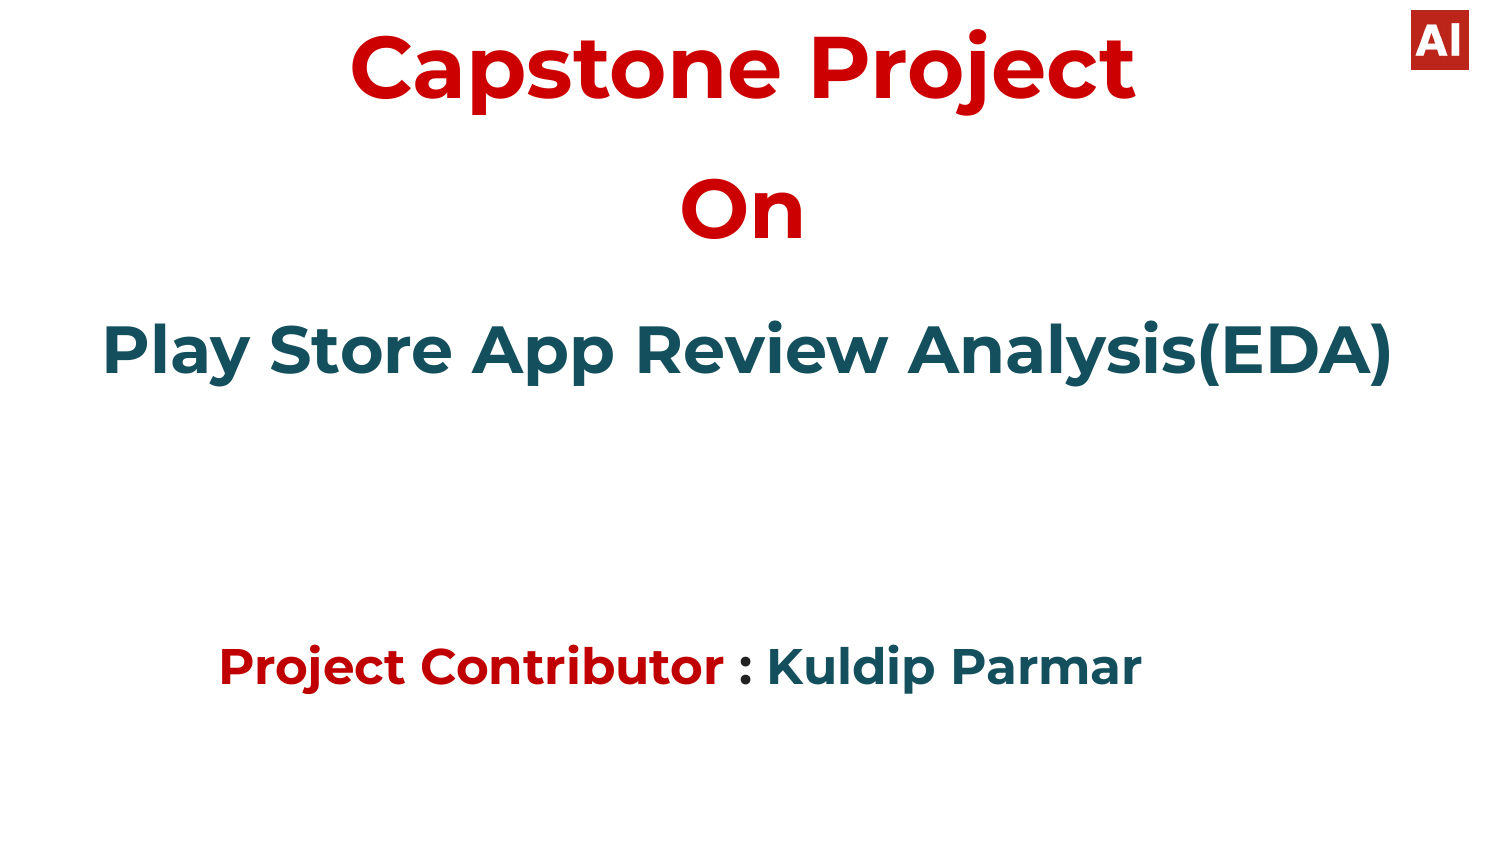

# Capstone Project

On
Play Store App Review Analysis(EDA)
Project Contributor : Kuldip Parmar